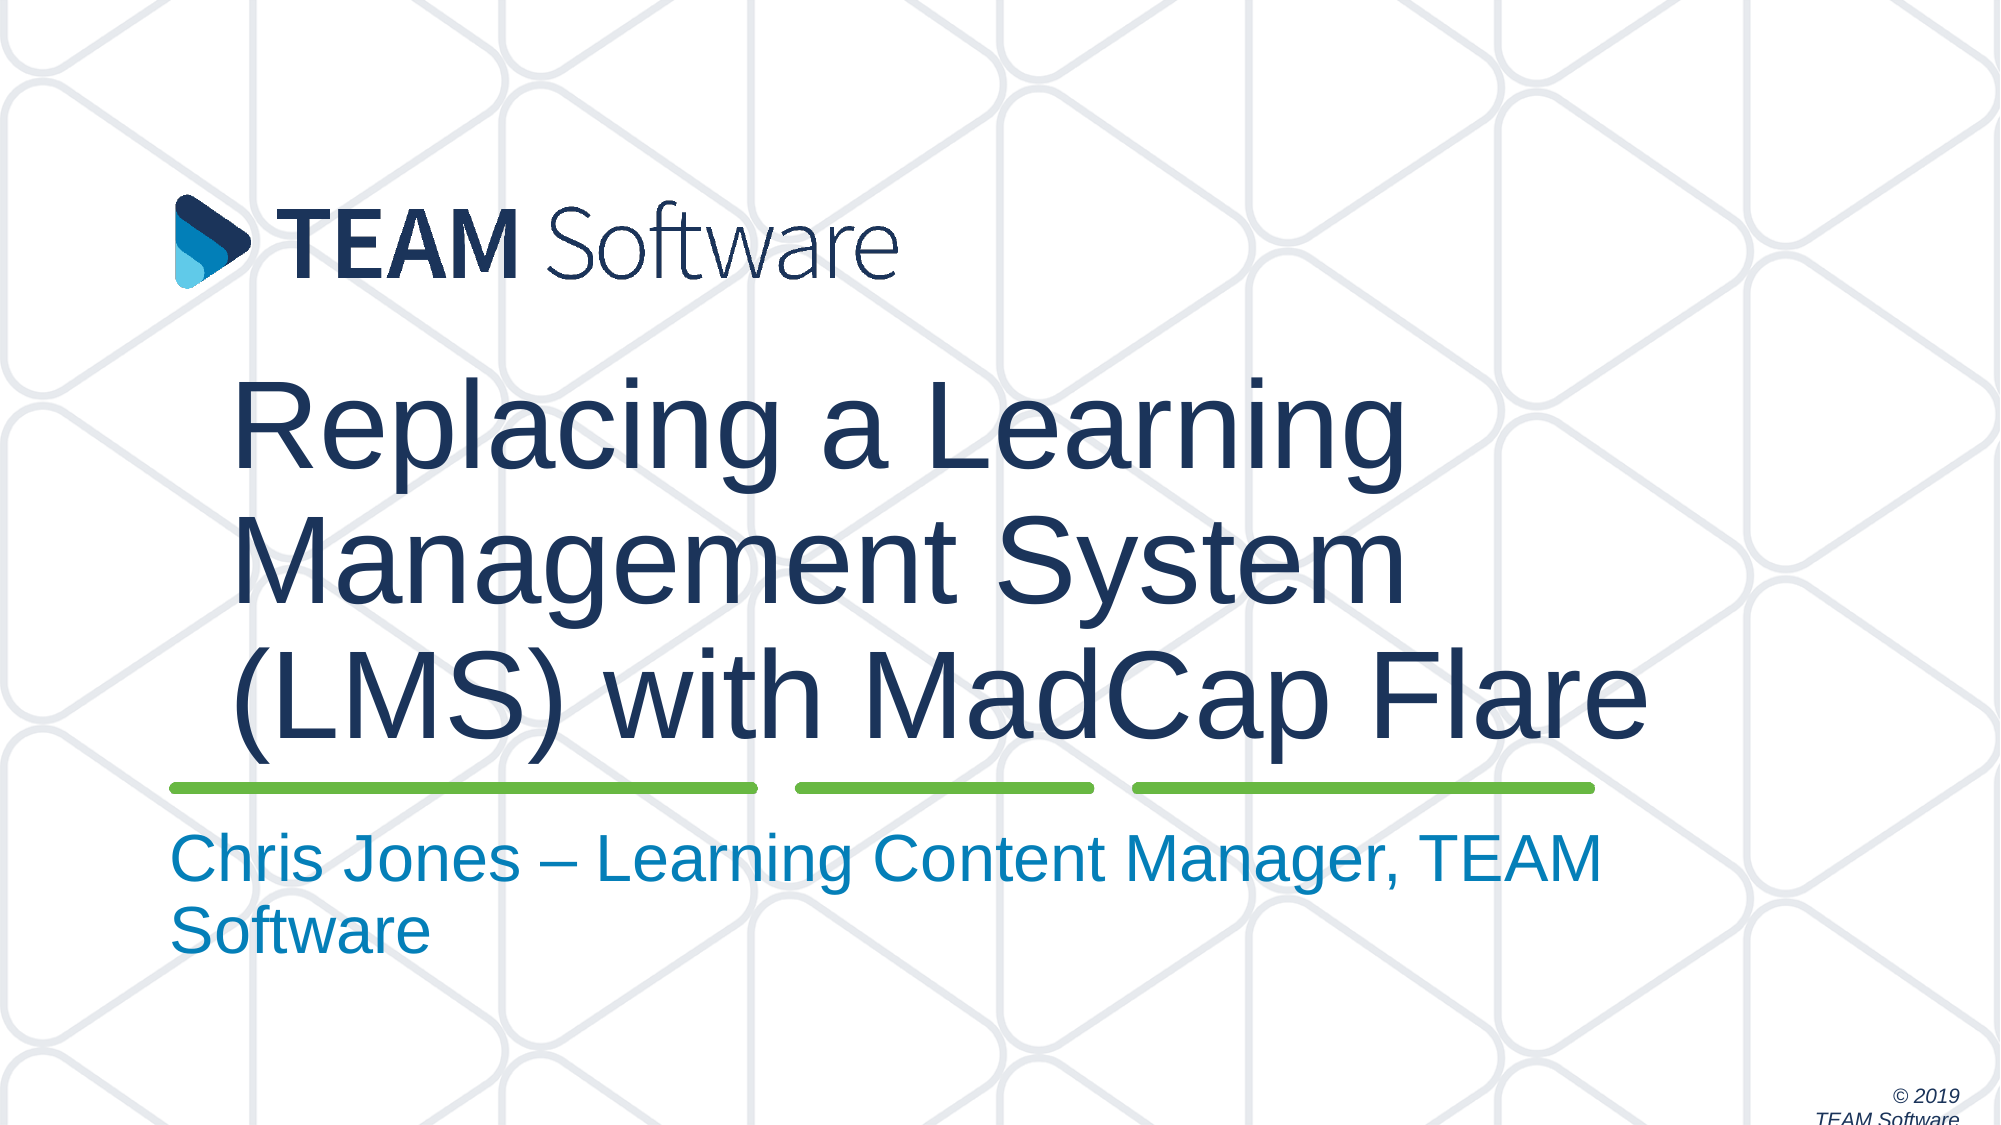

# Replacing a Learning Management System (LMS) with MadCap Flare
Chris Jones – Learning Content Manager, TEAM Software